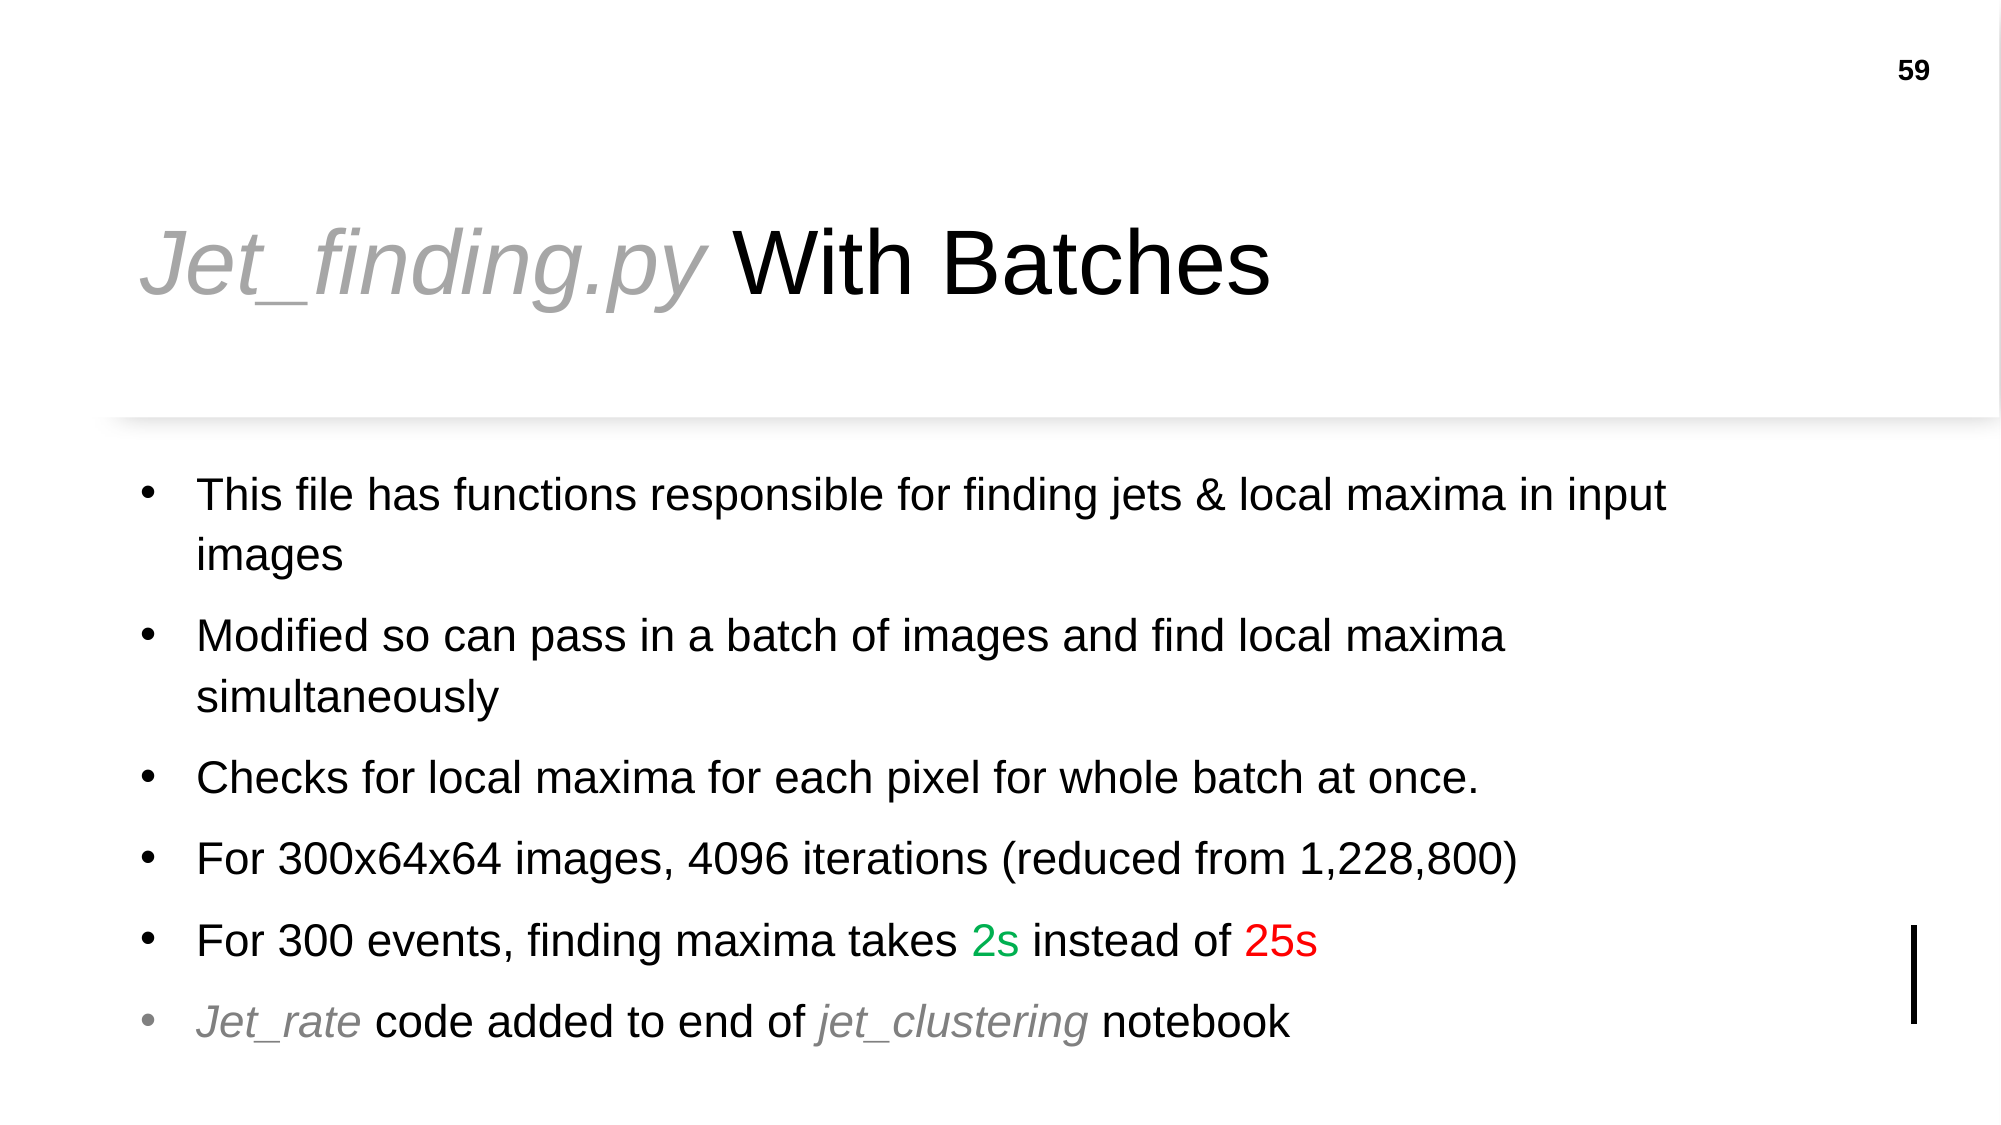

59
# Jet_finding.py With Batches
This file has functions responsible for finding jets & local maxima in input images
Modified so can pass in a batch of images and find local maxima simultaneously
Checks for local maxima for each pixel for whole batch at once.
For 300x64x64 images, 4096 iterations (reduced from 1,228,800)
For 300 events, finding maxima takes 2s instead of 25s
Jet_rate code added to end of jet_clustering notebook